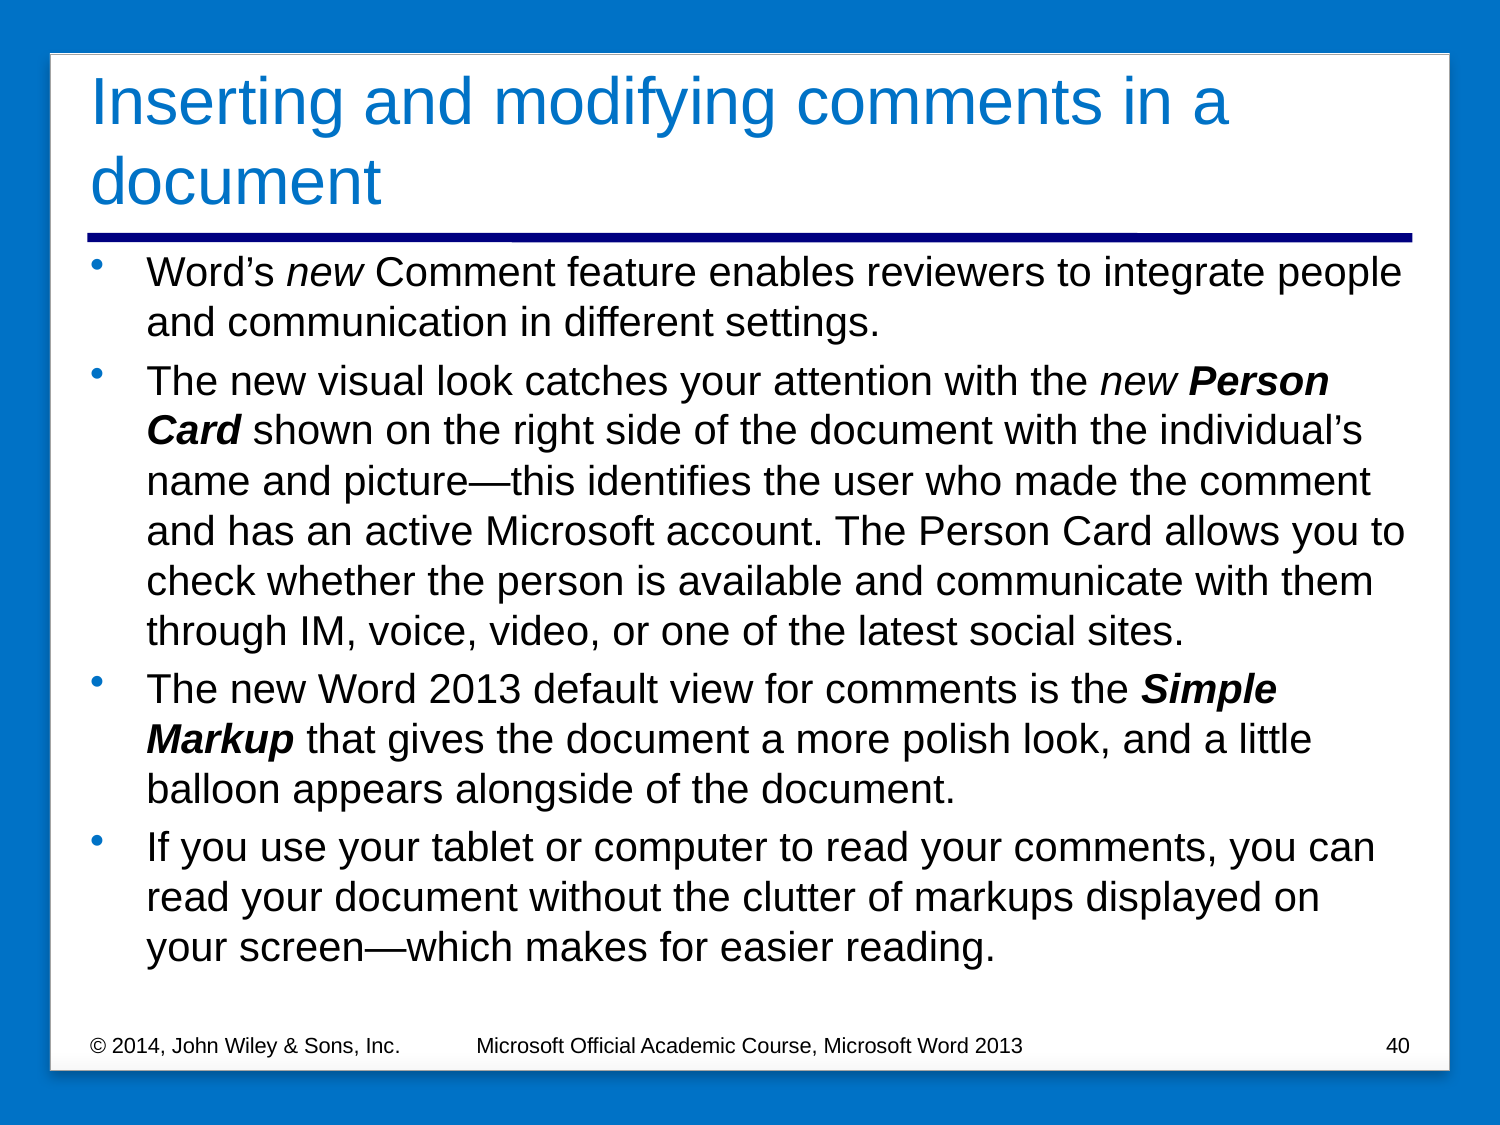

# Inserting and modifying comments in a document
Word’s new Comment feature enables reviewers to integrate people and communication in different settings.
The new visual look catches your attention with the new Person Card shown on the right side of the document with the individual’s name and picture—this identifies the user who made the comment and has an active Microsoft account. The Person Card allows you to check whether the person is available and communicate with them through IM, voice, video, or one of the latest social sites.
The new Word 2013 default view for comments is the Simple Markup that gives the document a more polish look, and a little balloon appears alongside of the document.
If you use your tablet or computer to read your comments, you can read your document without the clutter of markups displayed on your screen—which makes for easier reading.

© 2014, John Wiley & Sons, Inc.
Microsoft Official Academic Course, Microsoft Word 2013
40